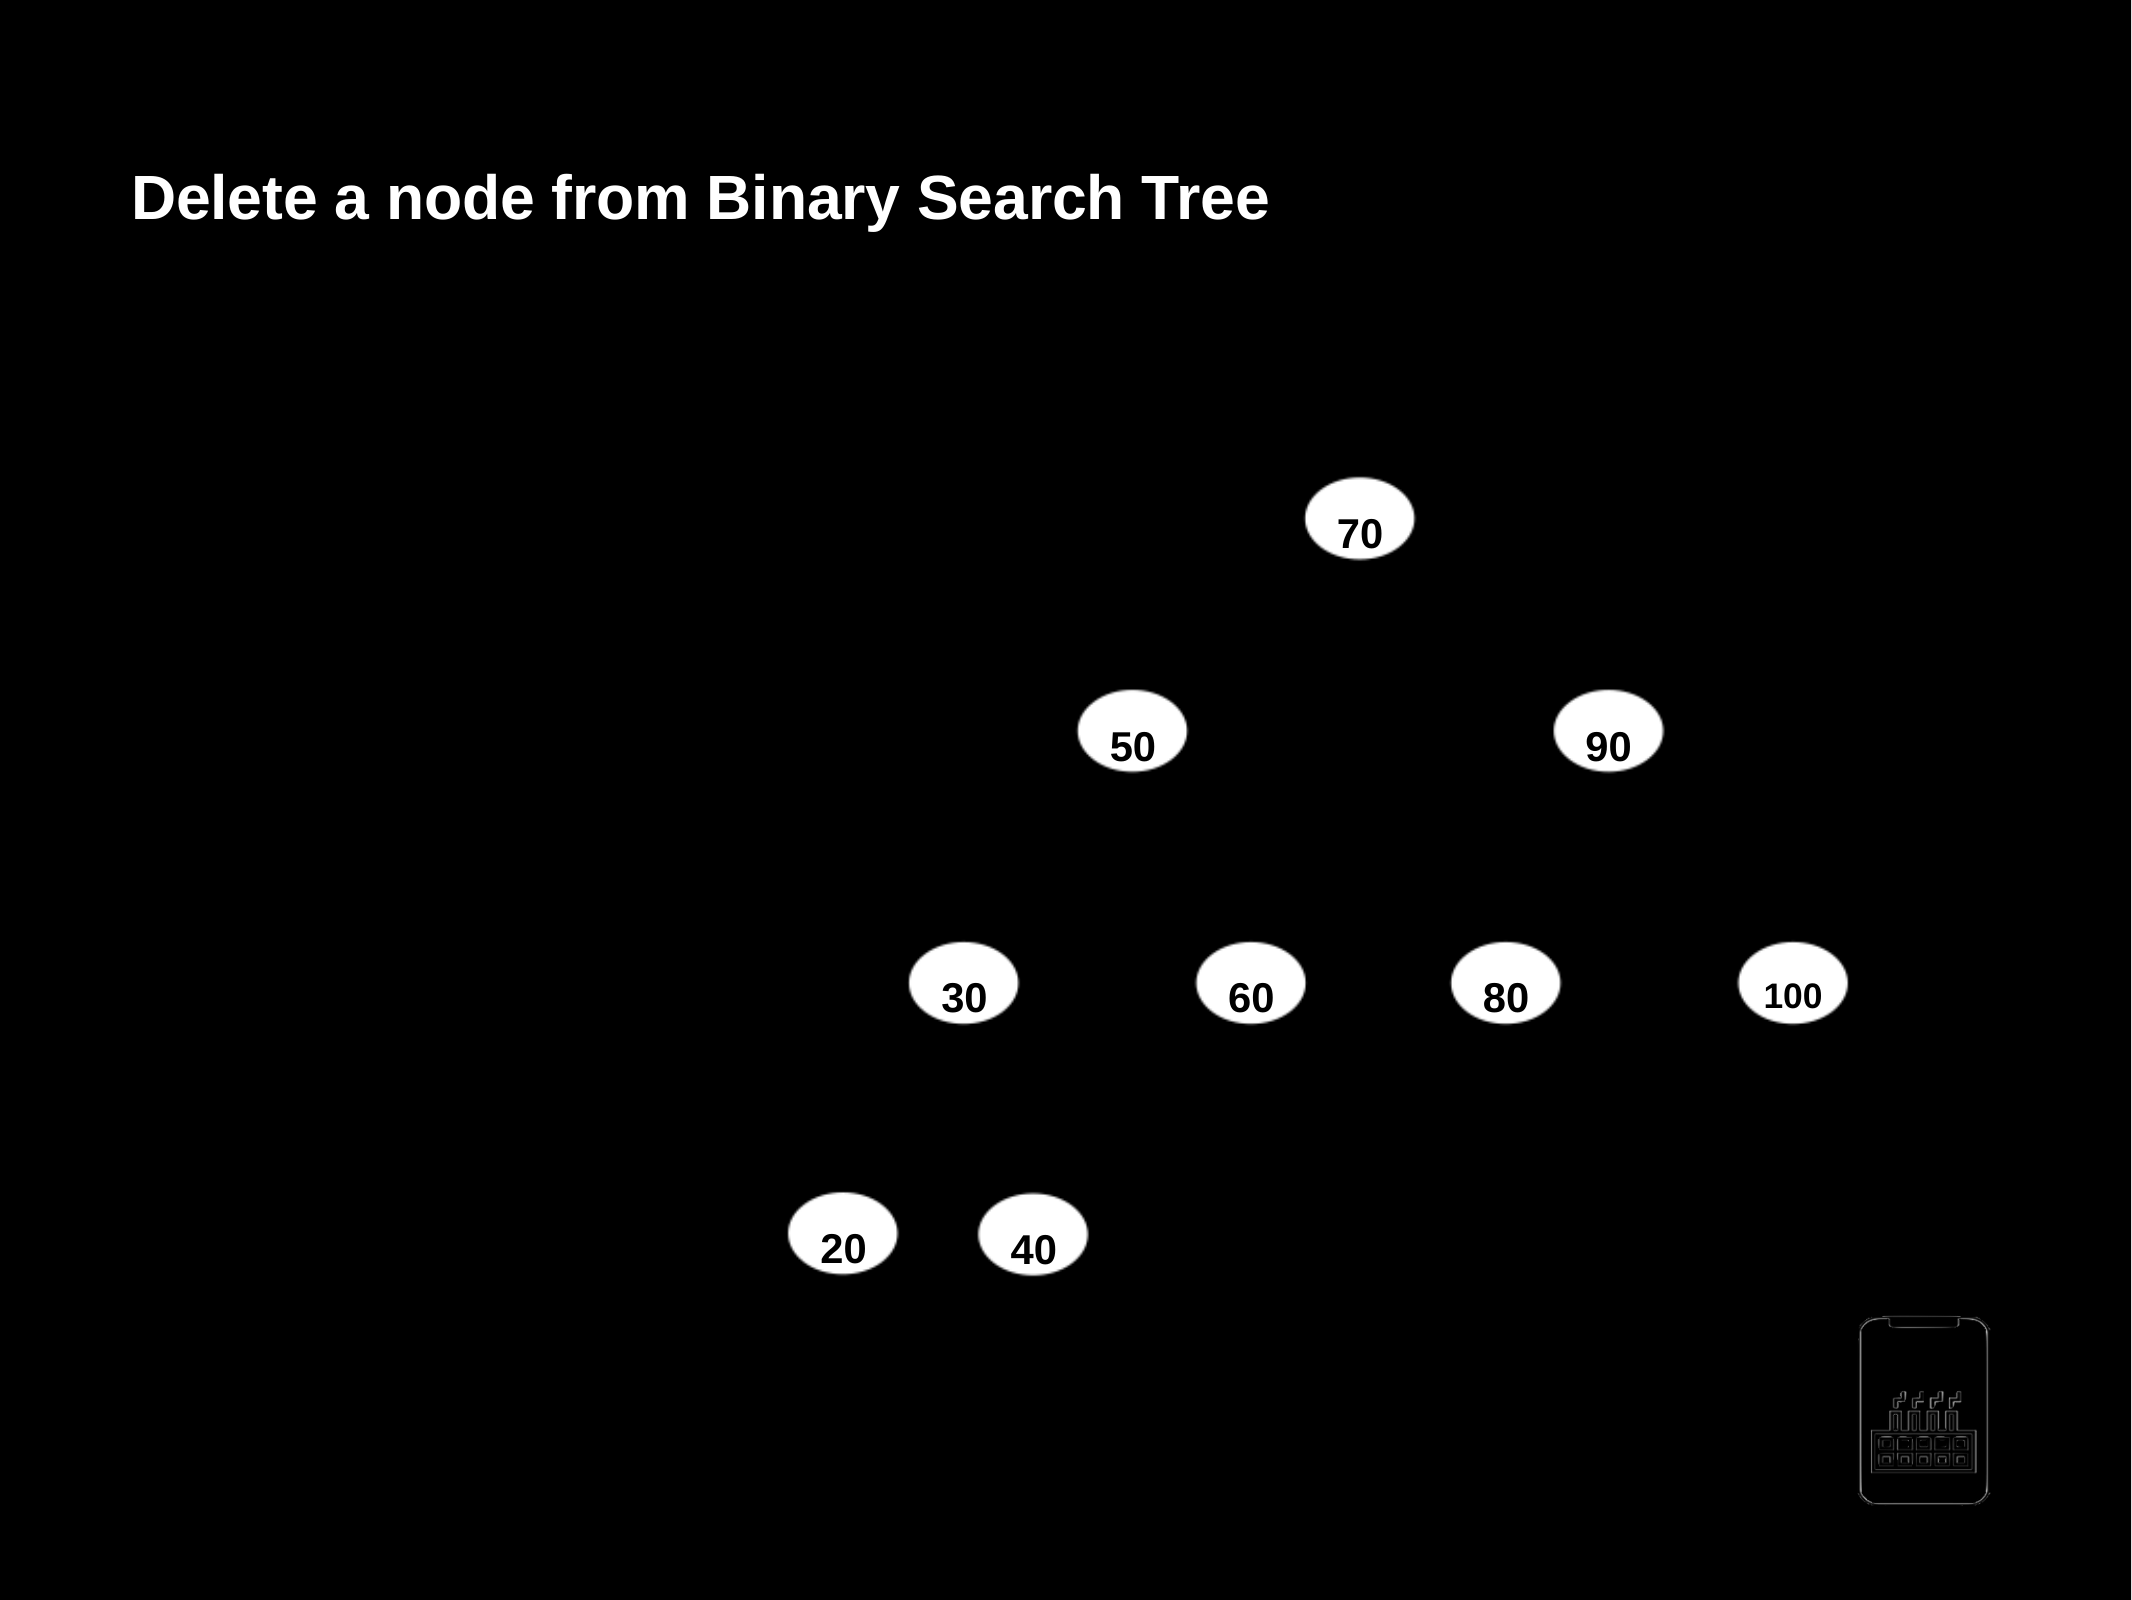

Delete a node from Binary Search Tree
Case 1: The node to be deleted is a leaf node Case 2: The node has one child Case 3: The node has two children

70
50
90
30
60
80
100
20
40

AppMillers
www.appmillers.com